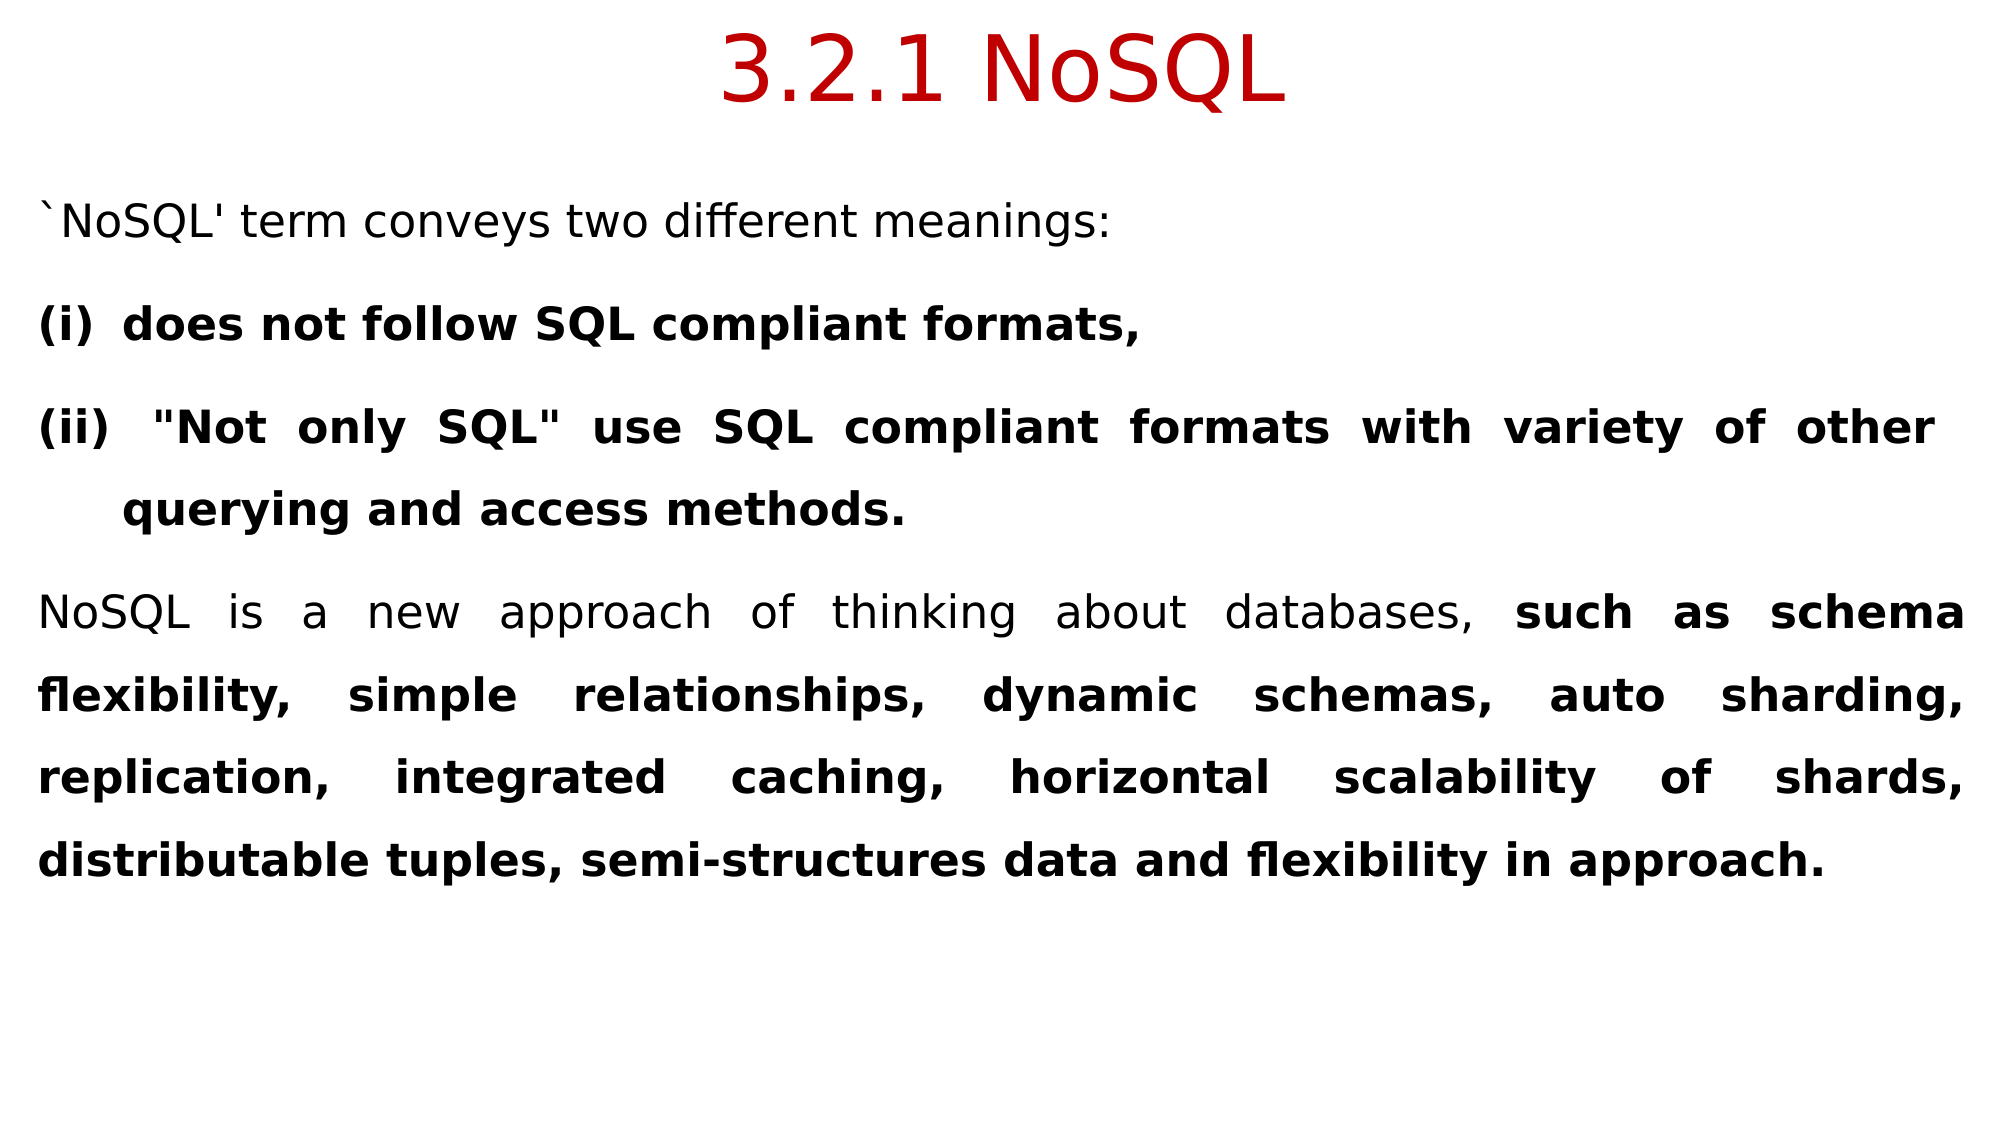

# 3.2.1 NoSQL
`NoSQL' term conveys two different meanings:
does not follow SQL compliant formats,
 "Not only SQL" use SQL compliant formats with variety of other  querying and access methods.
NoSQL is a new approach of thinking about databases, such as schema flexibility, simple relationships, dynamic schemas, auto sharding, replication, integrated caching, horizontal scalability of shards, distributable tuples, semi-structures data and flexibility in approach.